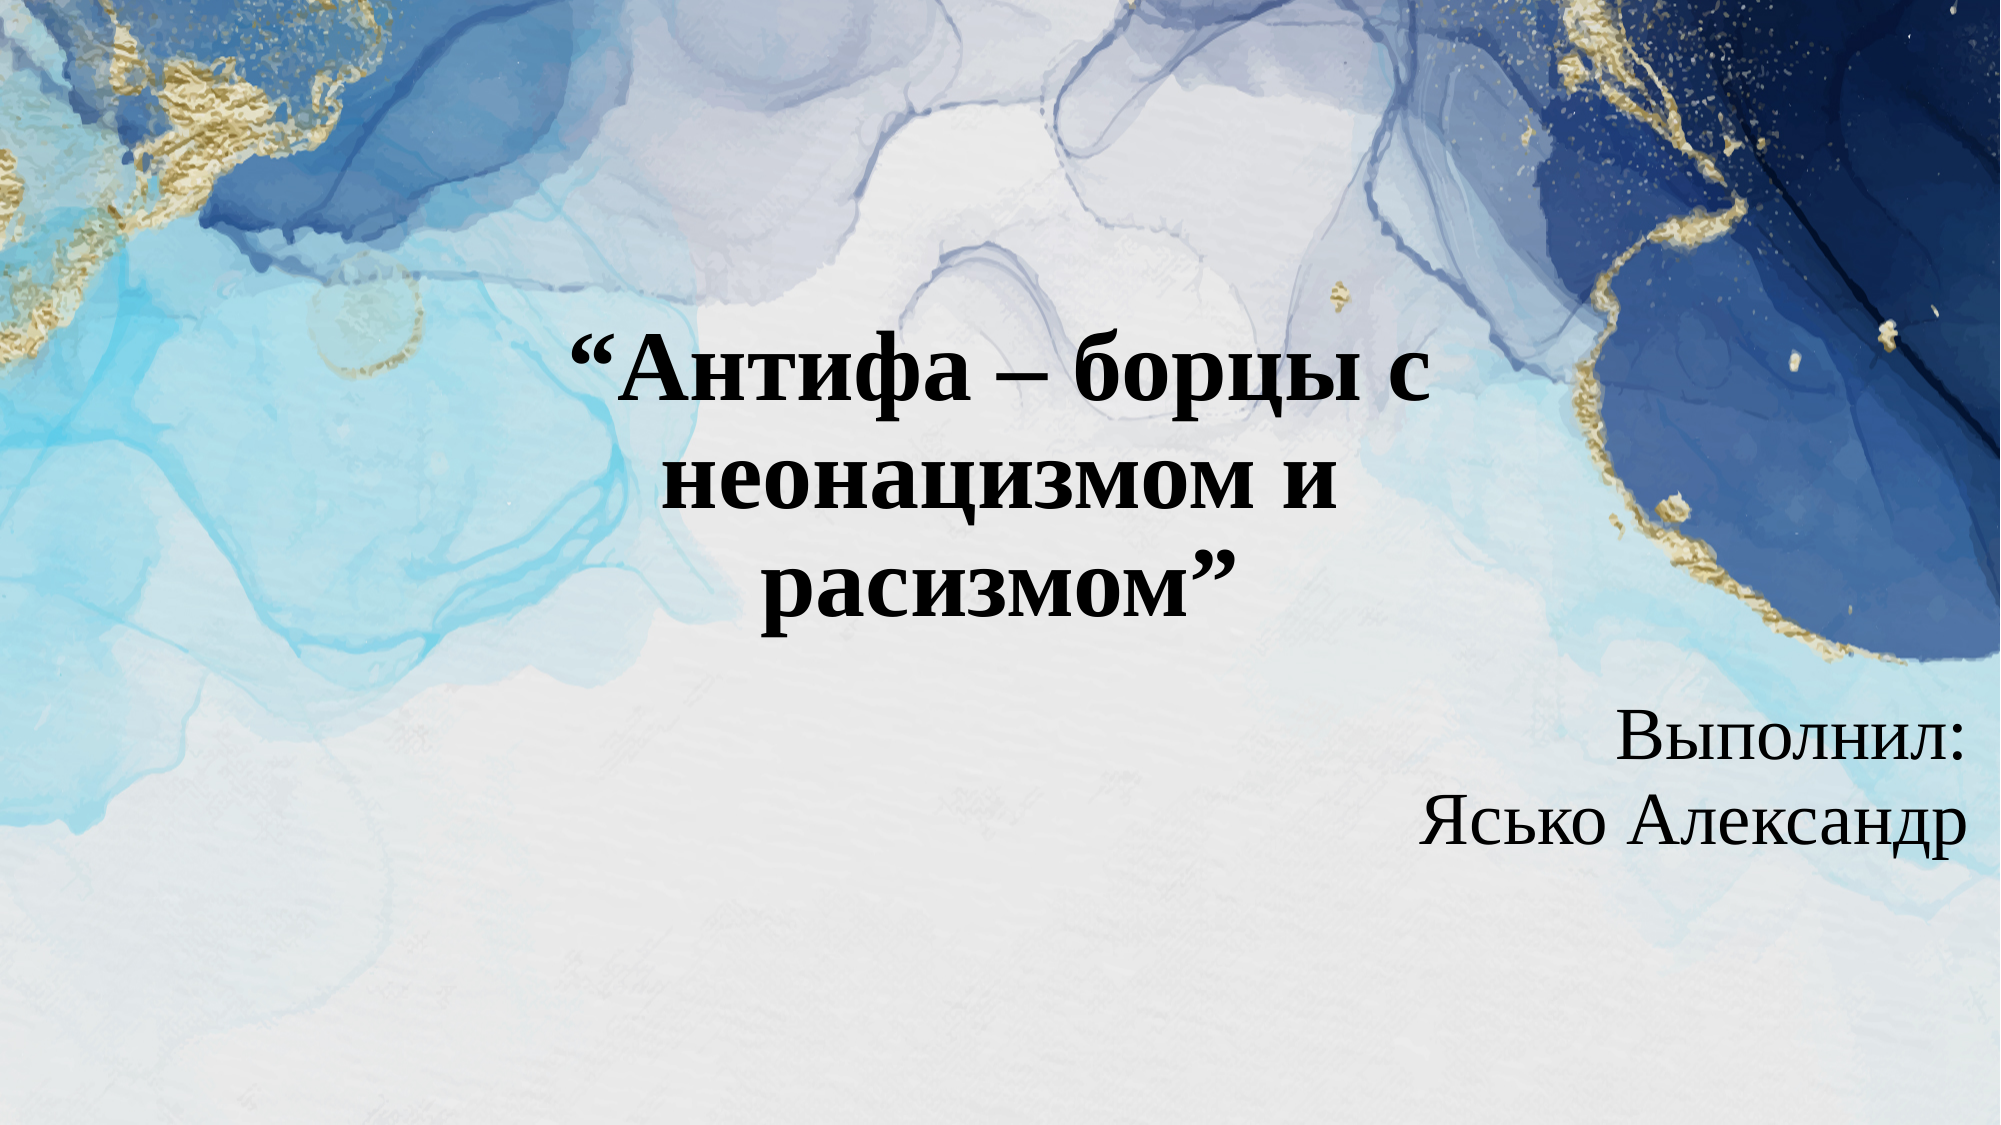

“Антифа – борцы с неонацизмом и расизмом”
 Выполнил:
Ясько Александр